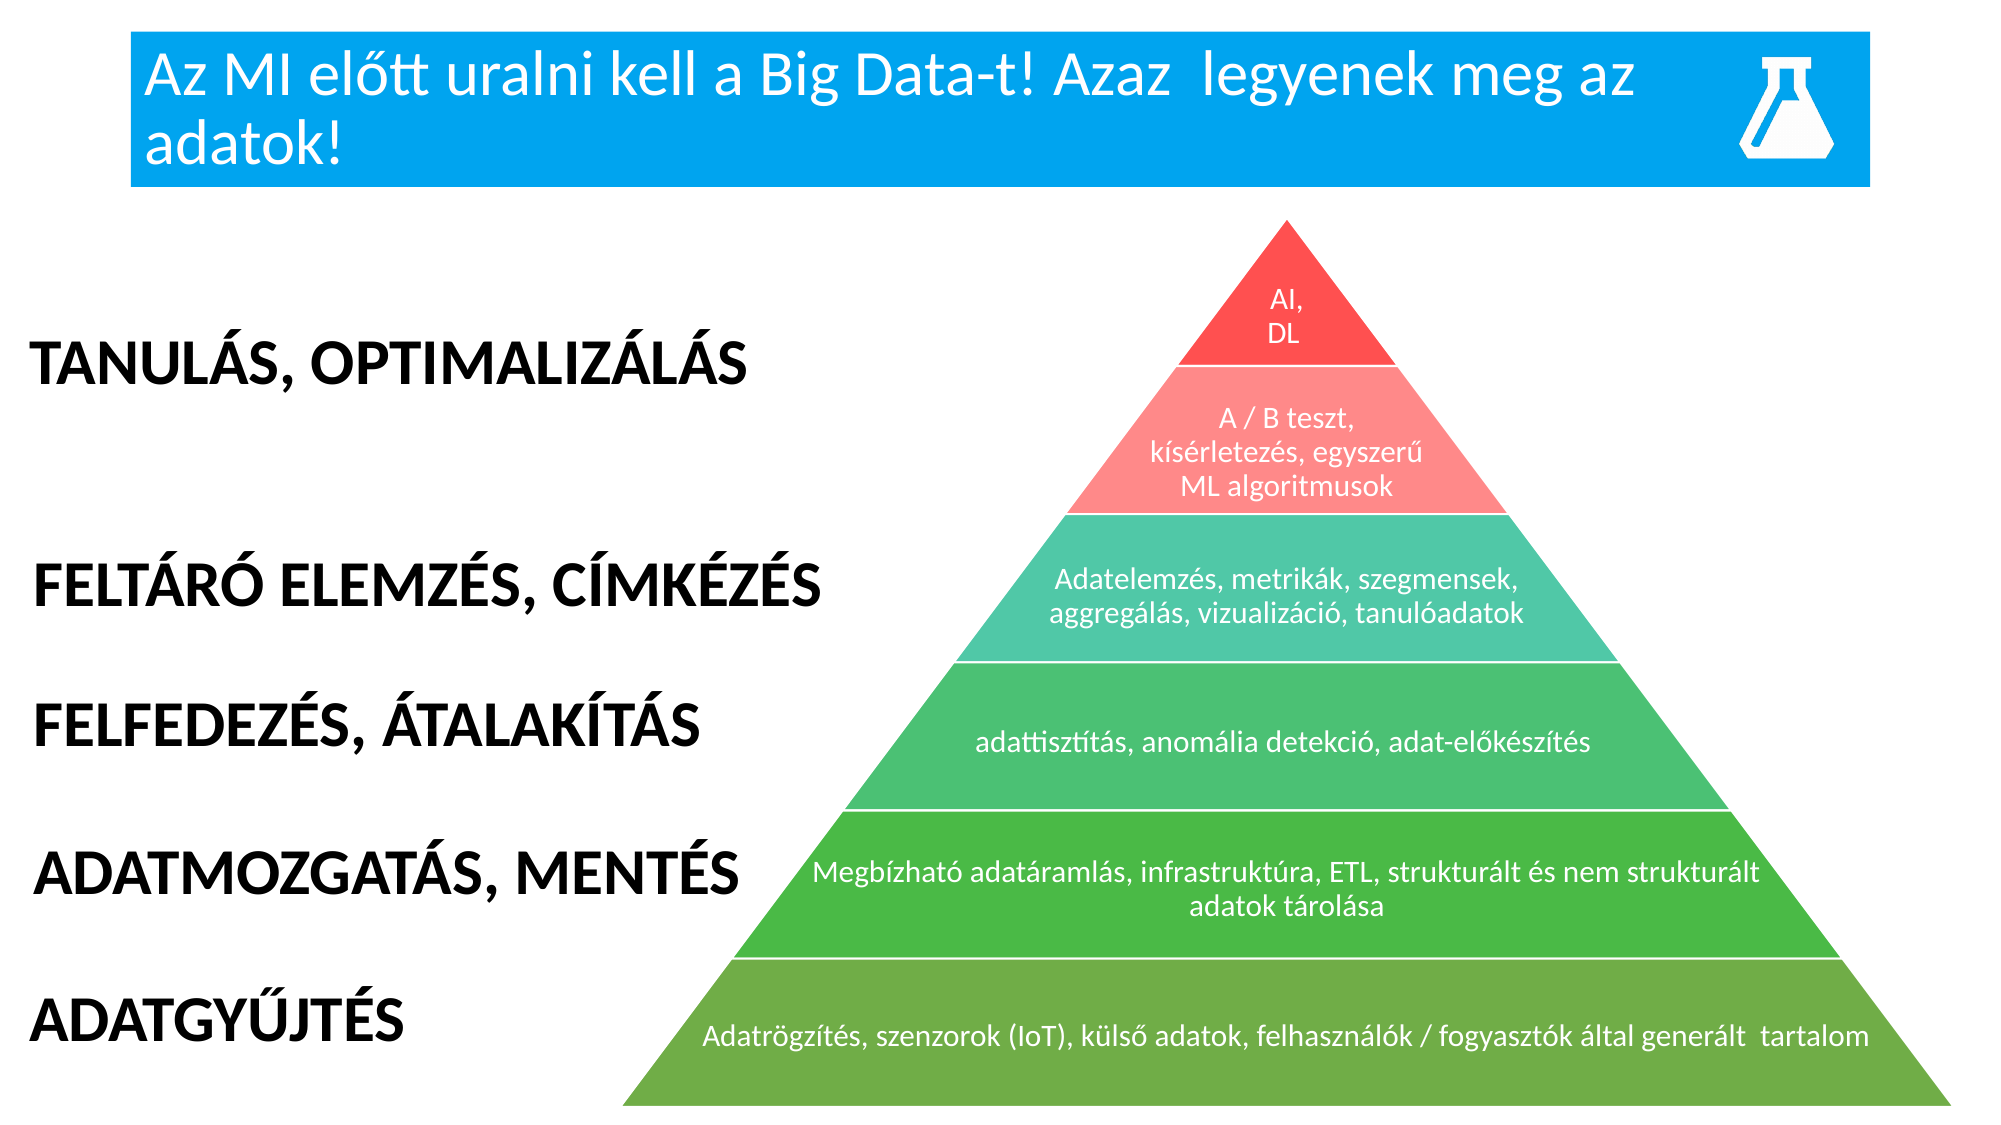

# Az MI előtt uralni kell a Big Data-t! Azaz  legyenek meg az adatok!

AI, DL
A / B teszt, kísérletezés, egyszerű ML algoritmusok
Adatelemzés, metrikák, szegmensek, aggregálás, vizualizáció, tanulóadatok
adattisztítás, anomália detekció, adat-előkészítés
Megbízható adatáramlás, infrastruktúra, ETL, strukturált és nem strukturált adatok tárolása
Adatrögzítés, szenzorok (IoT), külső adatok, felhasználók / fogyasztók által generált  tartalom
TANULÁS, OPTIMALIZÁLÁS
FELTÁRÓ ELEMZÉS, CÍMKÉZÉS
FELFEDEZÉS, ÁTALAKÍTÁS
ADATMOZGATÁS, MENTÉS
ADATGYŰJTÉS